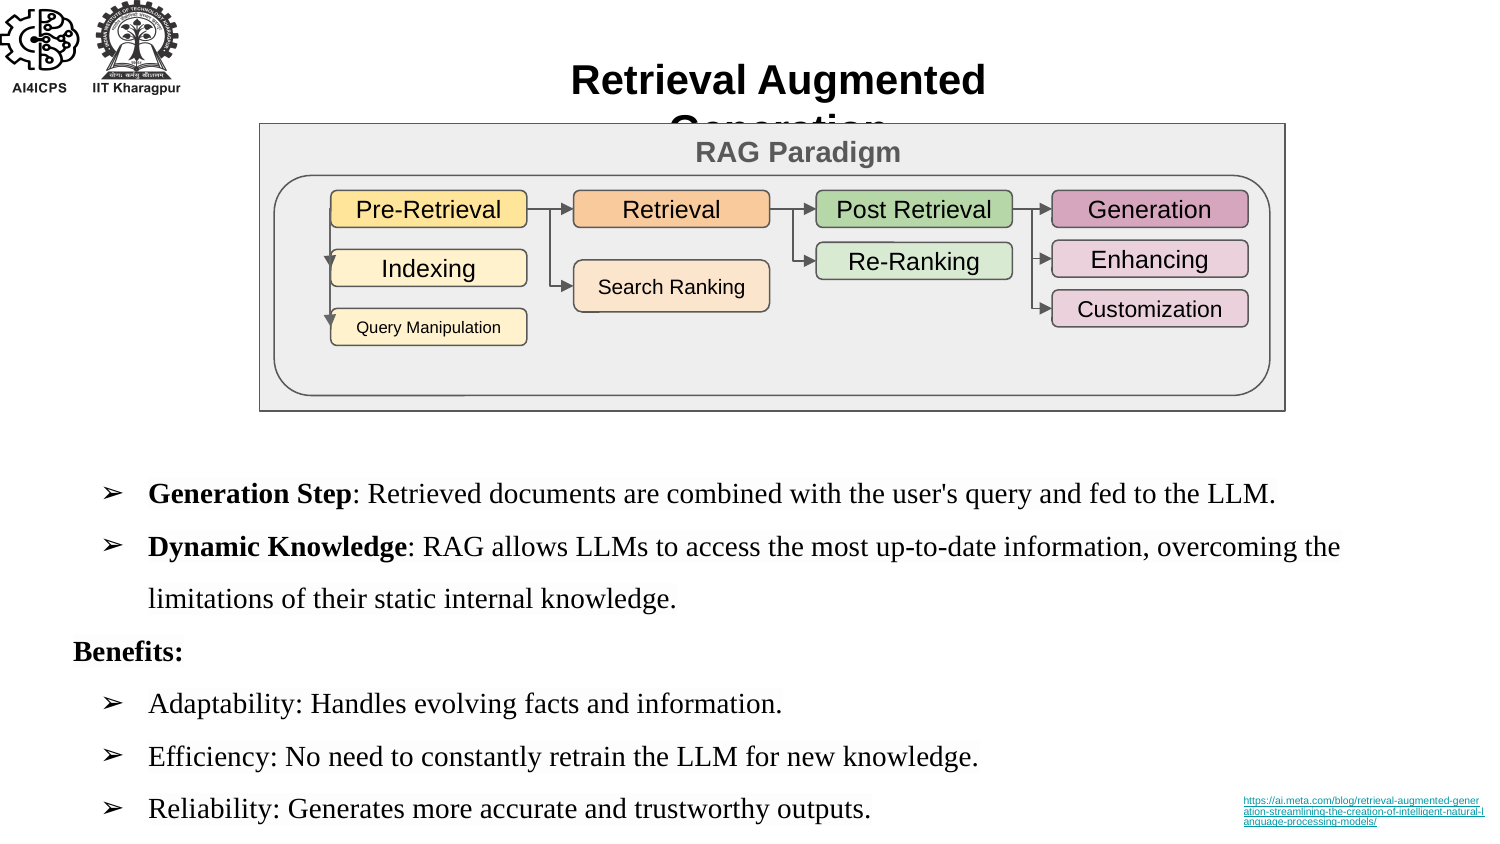

Retrieval Augmented Generation
RAG Paradigm

Pre-Retrieval
Retrieval
Post Retrieval
Generation
Enhancing
Re-Ranking
Indexing
Search Ranking
Customization
Query Manipulation
Generation Step: Retrieved documents are combined with the user's query and fed to the LLM.
Dynamic Knowledge: RAG allows LLMs to access the most up-to-date information, overcoming the limitations of their static internal knowledge.
Benefits:
Adaptability: Handles evolving facts and information.
Efficiency: No need to constantly retrain the LLM for new knowledge.
Reliability: Generates more accurate and trustworthy outputs.
https://ai.meta.com/blog/retrieval-augmented-generation-streamlining-the-creation-of-intelligent-natural-language-processing-models/